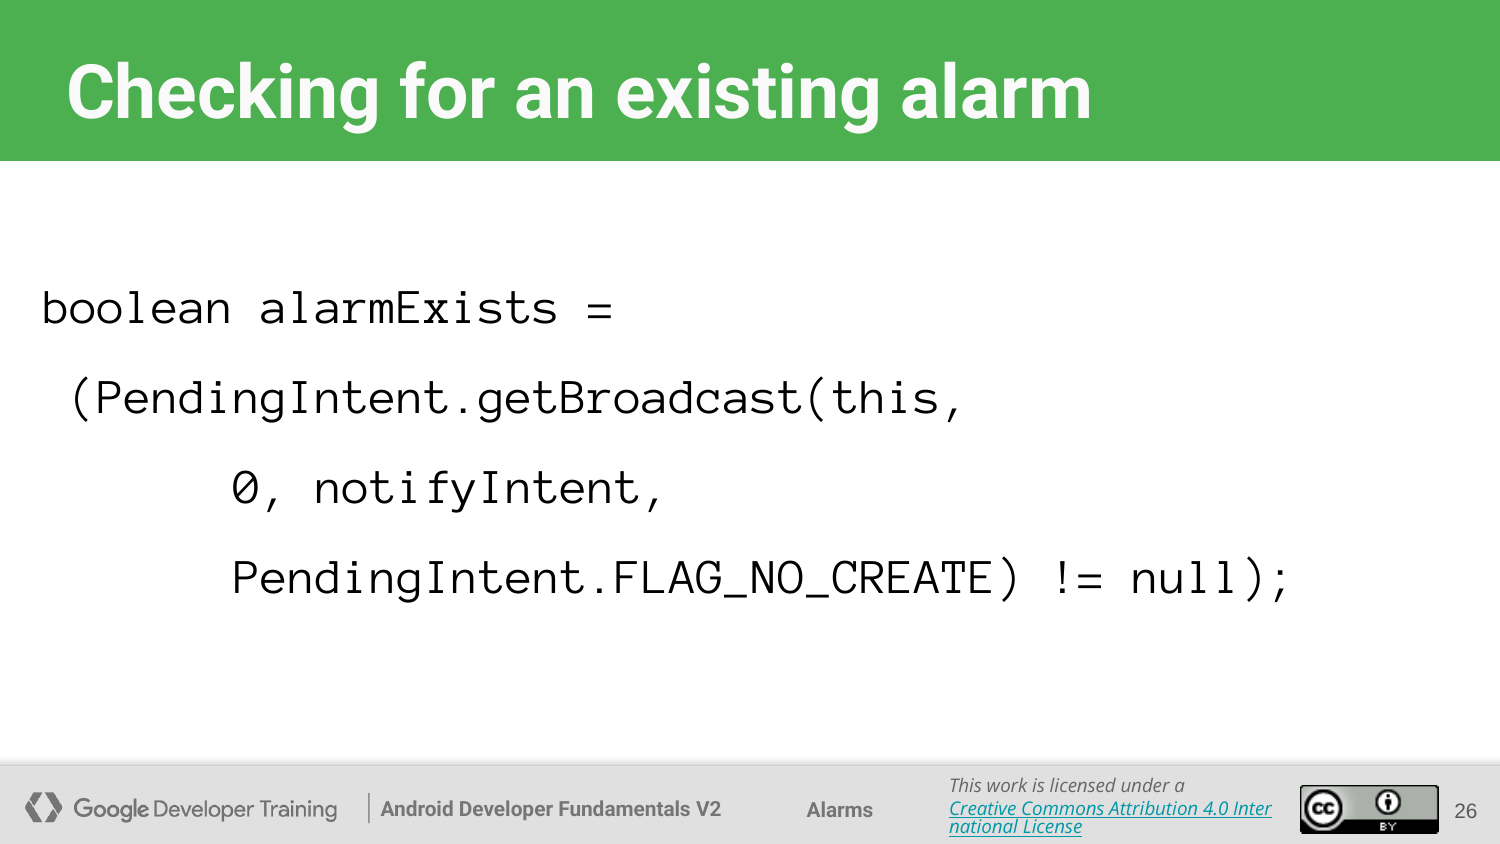

# Checking for an existing alarm

boolean alarmExists =
 (PendingIntent.getBroadcast(this,
       0, notifyIntent,
       PendingIntent.FLAG_NO_CREATE) != null);

26